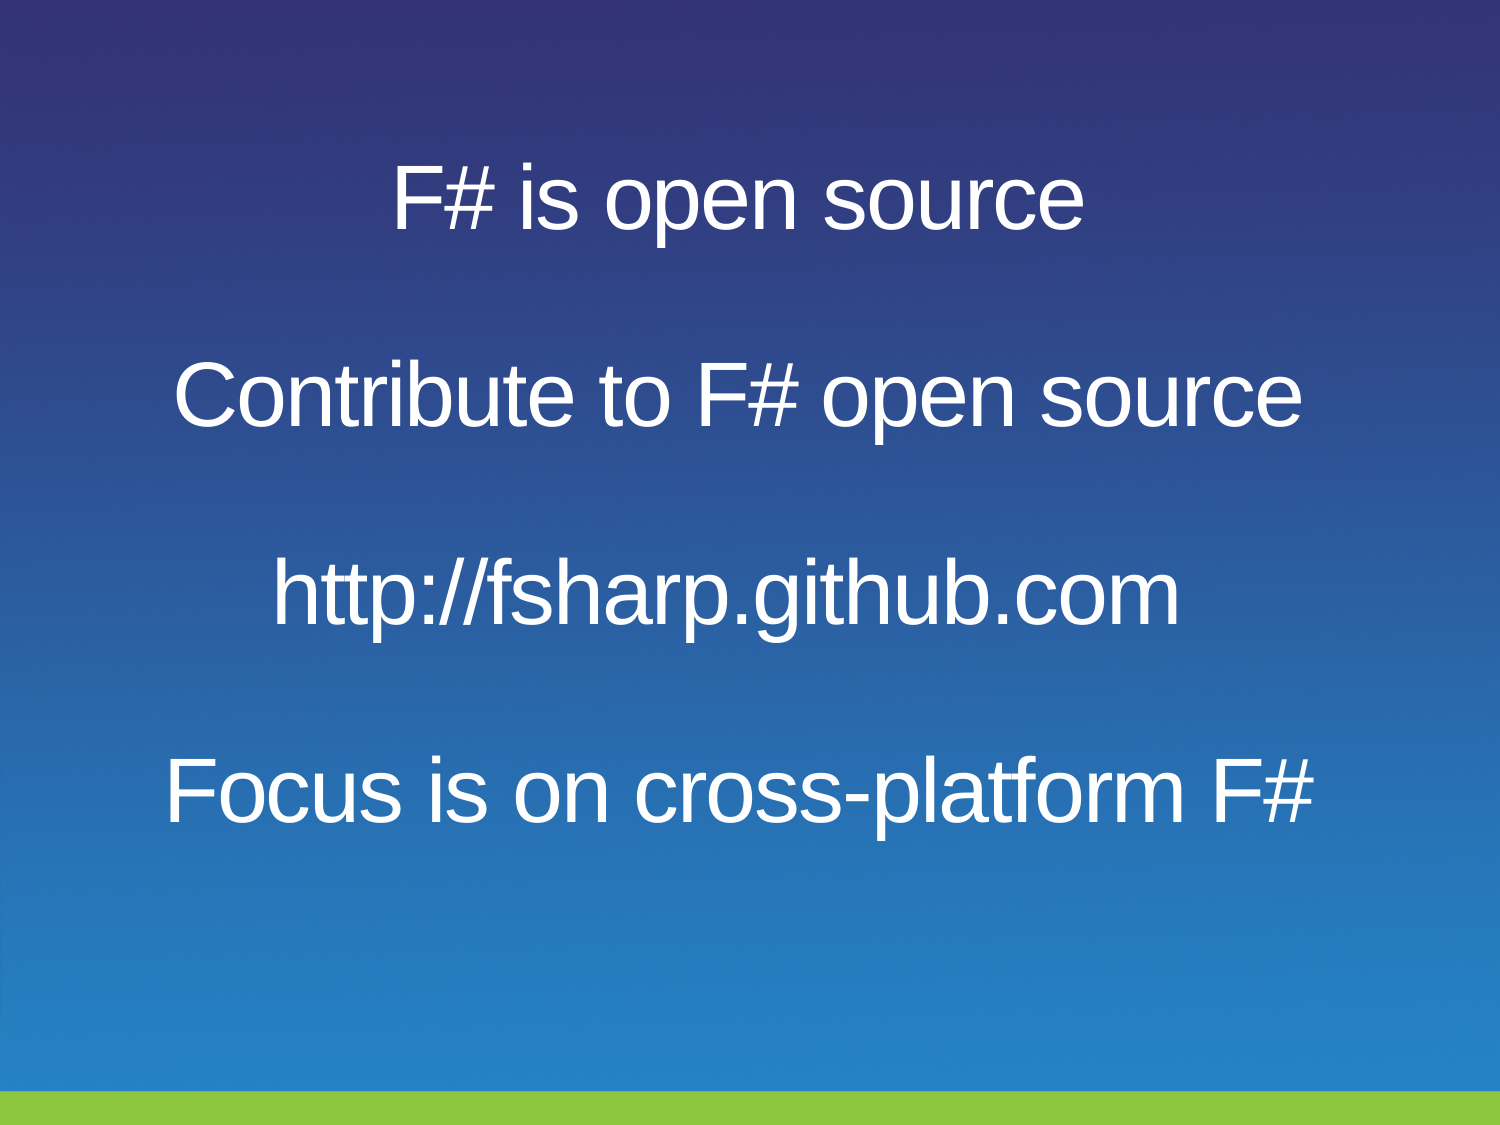

# F# is open source Contribute to F# open source http://fsharp.github.com Focus is on cross-platform F#